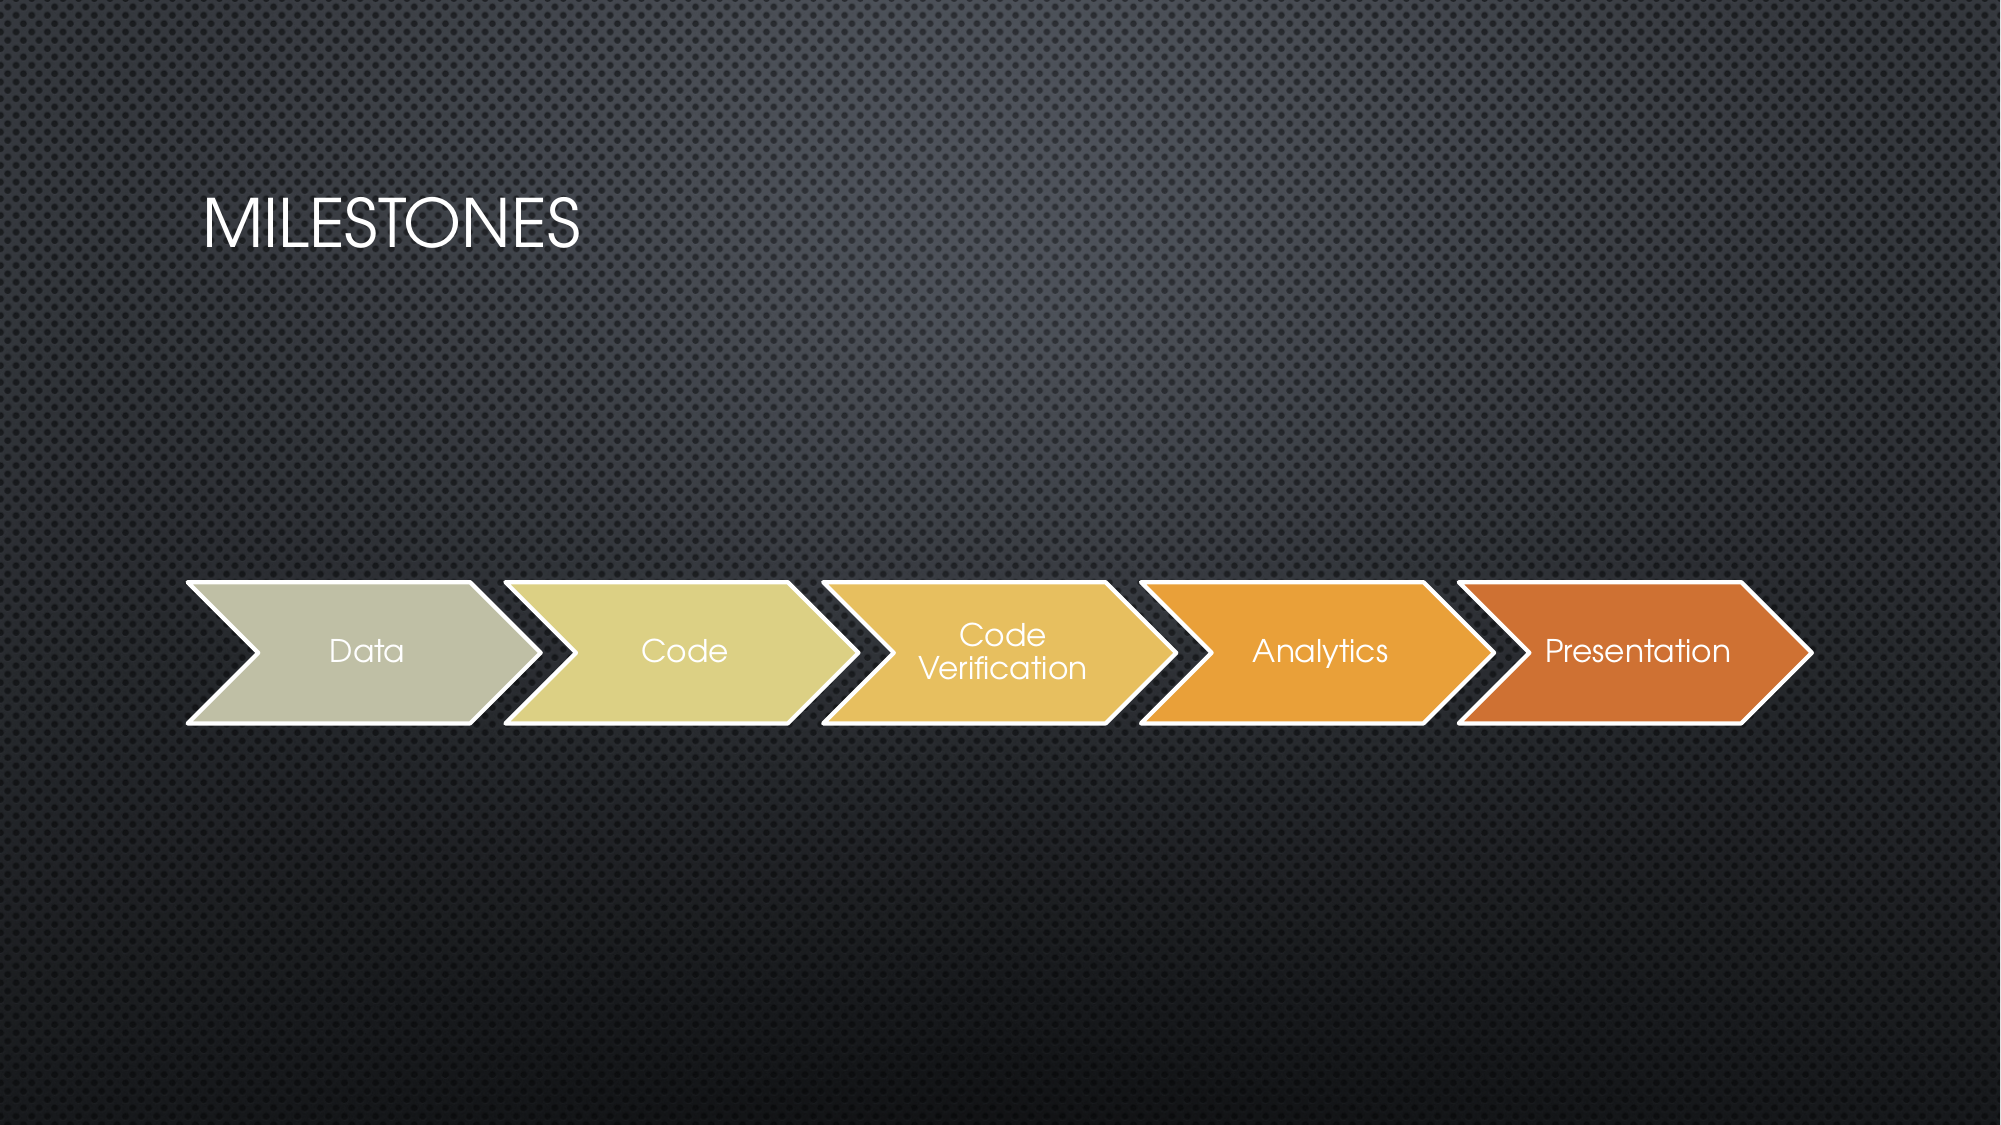

# Milestones
Data
Code
Code Verification
Analytics
Presentation